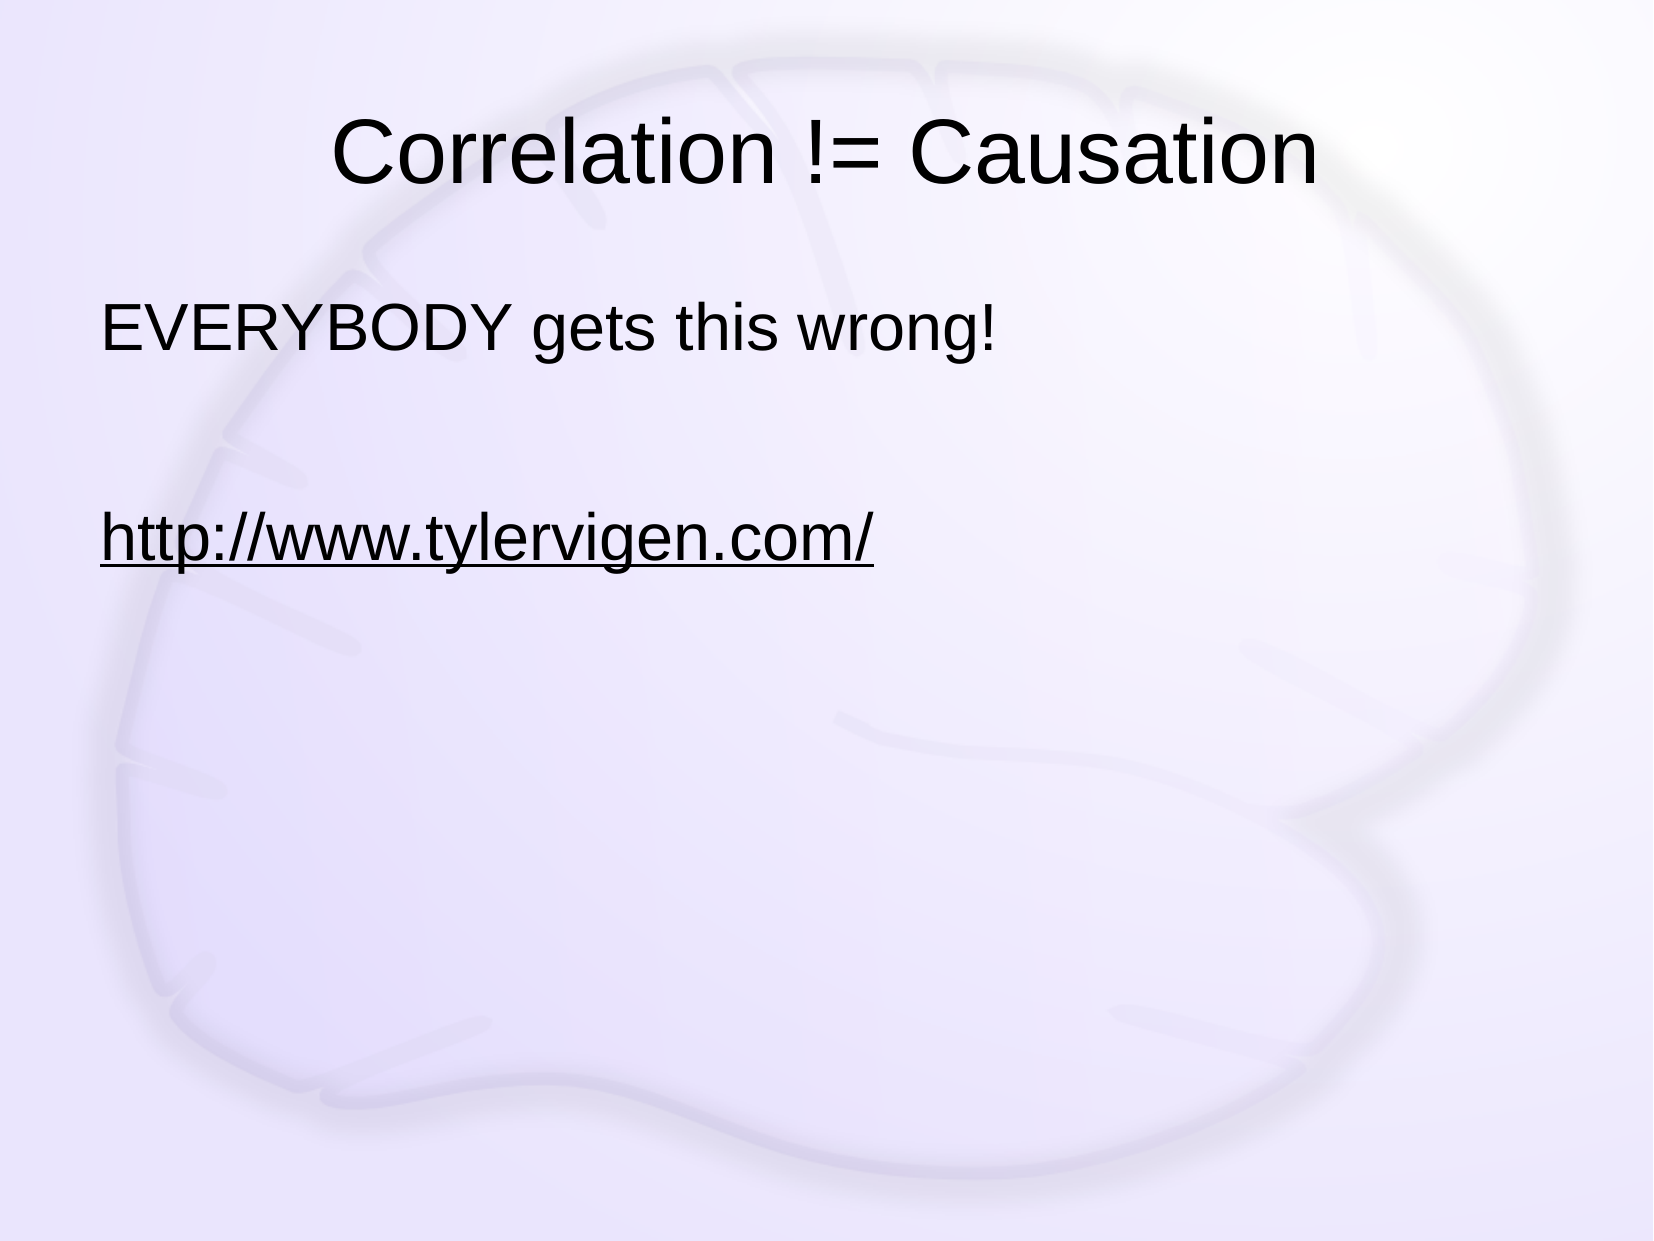

# Correlation != Causation
EVERYBODY gets this wrong!

http://www.tylervigen.com/